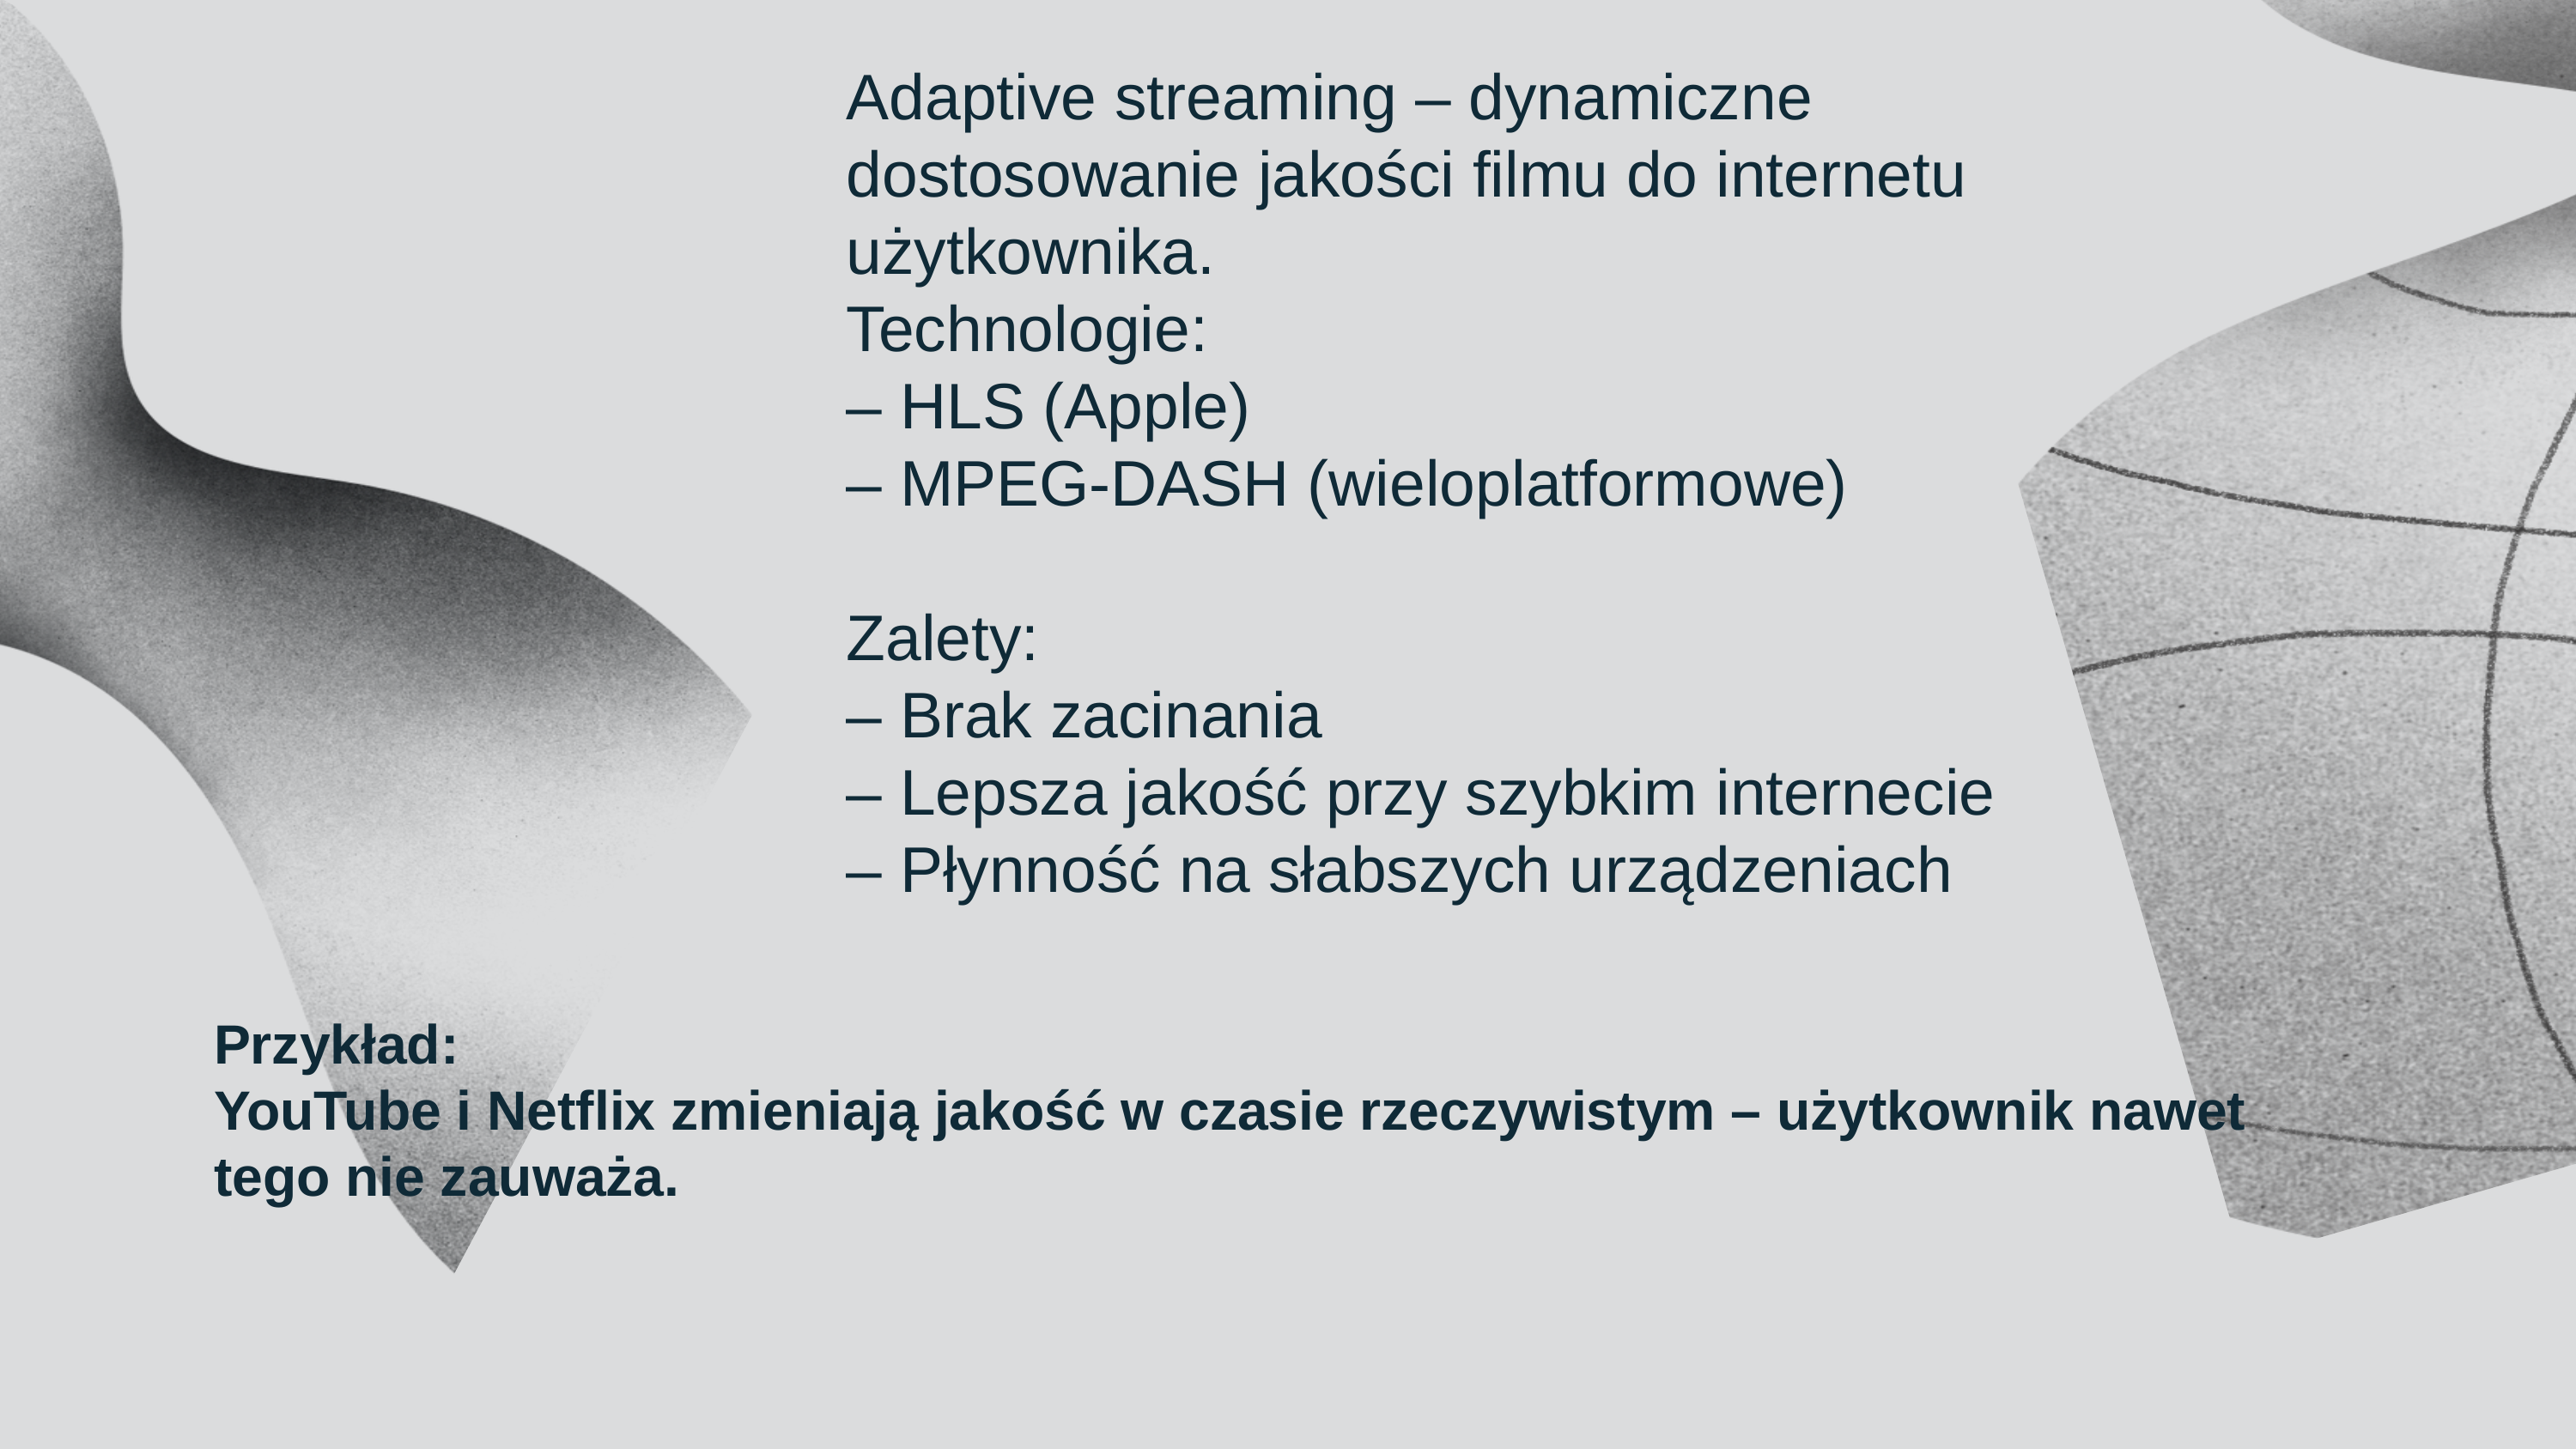

Adaptive streaming – dynamiczne dostosowanie jakości filmu do internetu użytkownika.
Technologie:
– HLS (Apple)
– MPEG-DASH (wieloplatformowe)

Zalety:
– Brak zacinania
– Lepsza jakość przy szybkim internecie
– Płynność na słabszych urządzeniach

Przykład:
YouTube i Netflix zmieniają jakość w czasie rzeczywistym – użytkownik nawet tego nie zauważa.